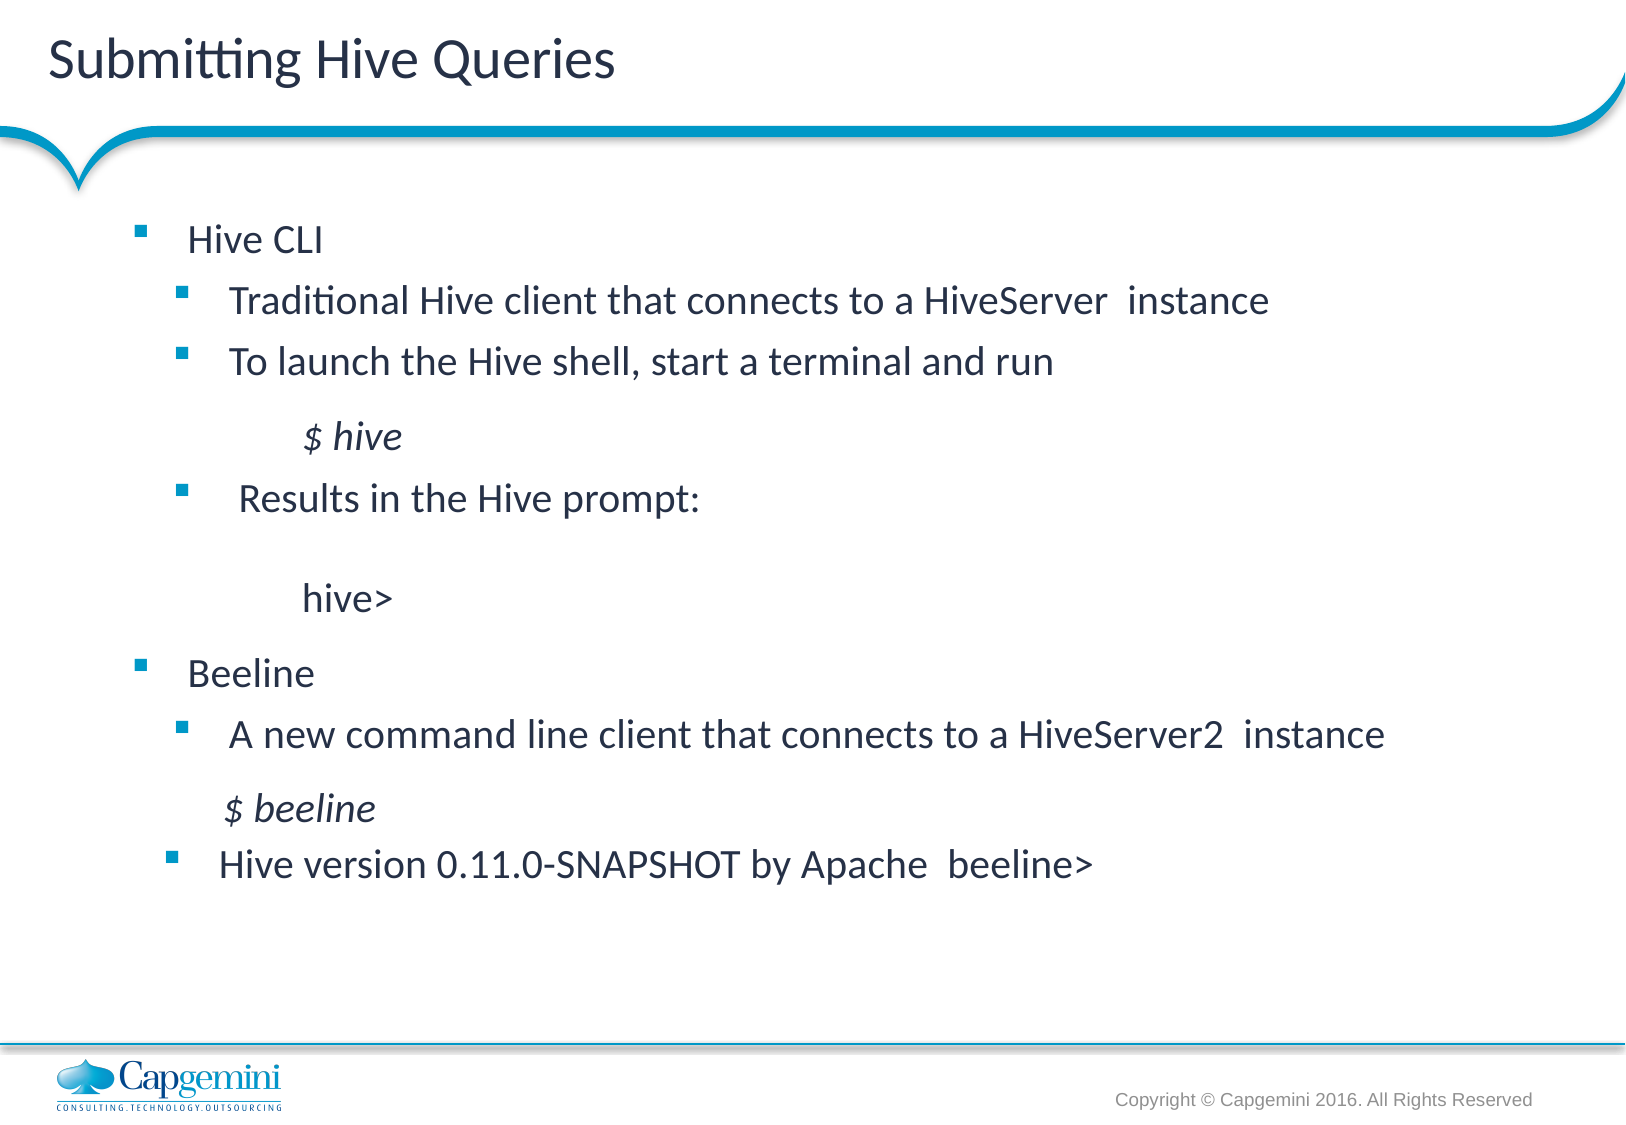

# Submitting Hive Queries
Hive CLI
Traditional Hive client that connects to a HiveServer  instance
To launch the Hive shell, start a terminal and run
                        $ hive
 Results in the Hive prompt:
                        hive>
Beeline
A new command line client that connects to a HiveServer2  instance
     $ beeline
Hive version 0.11.0-SNAPSHOT by Apache  beeline>